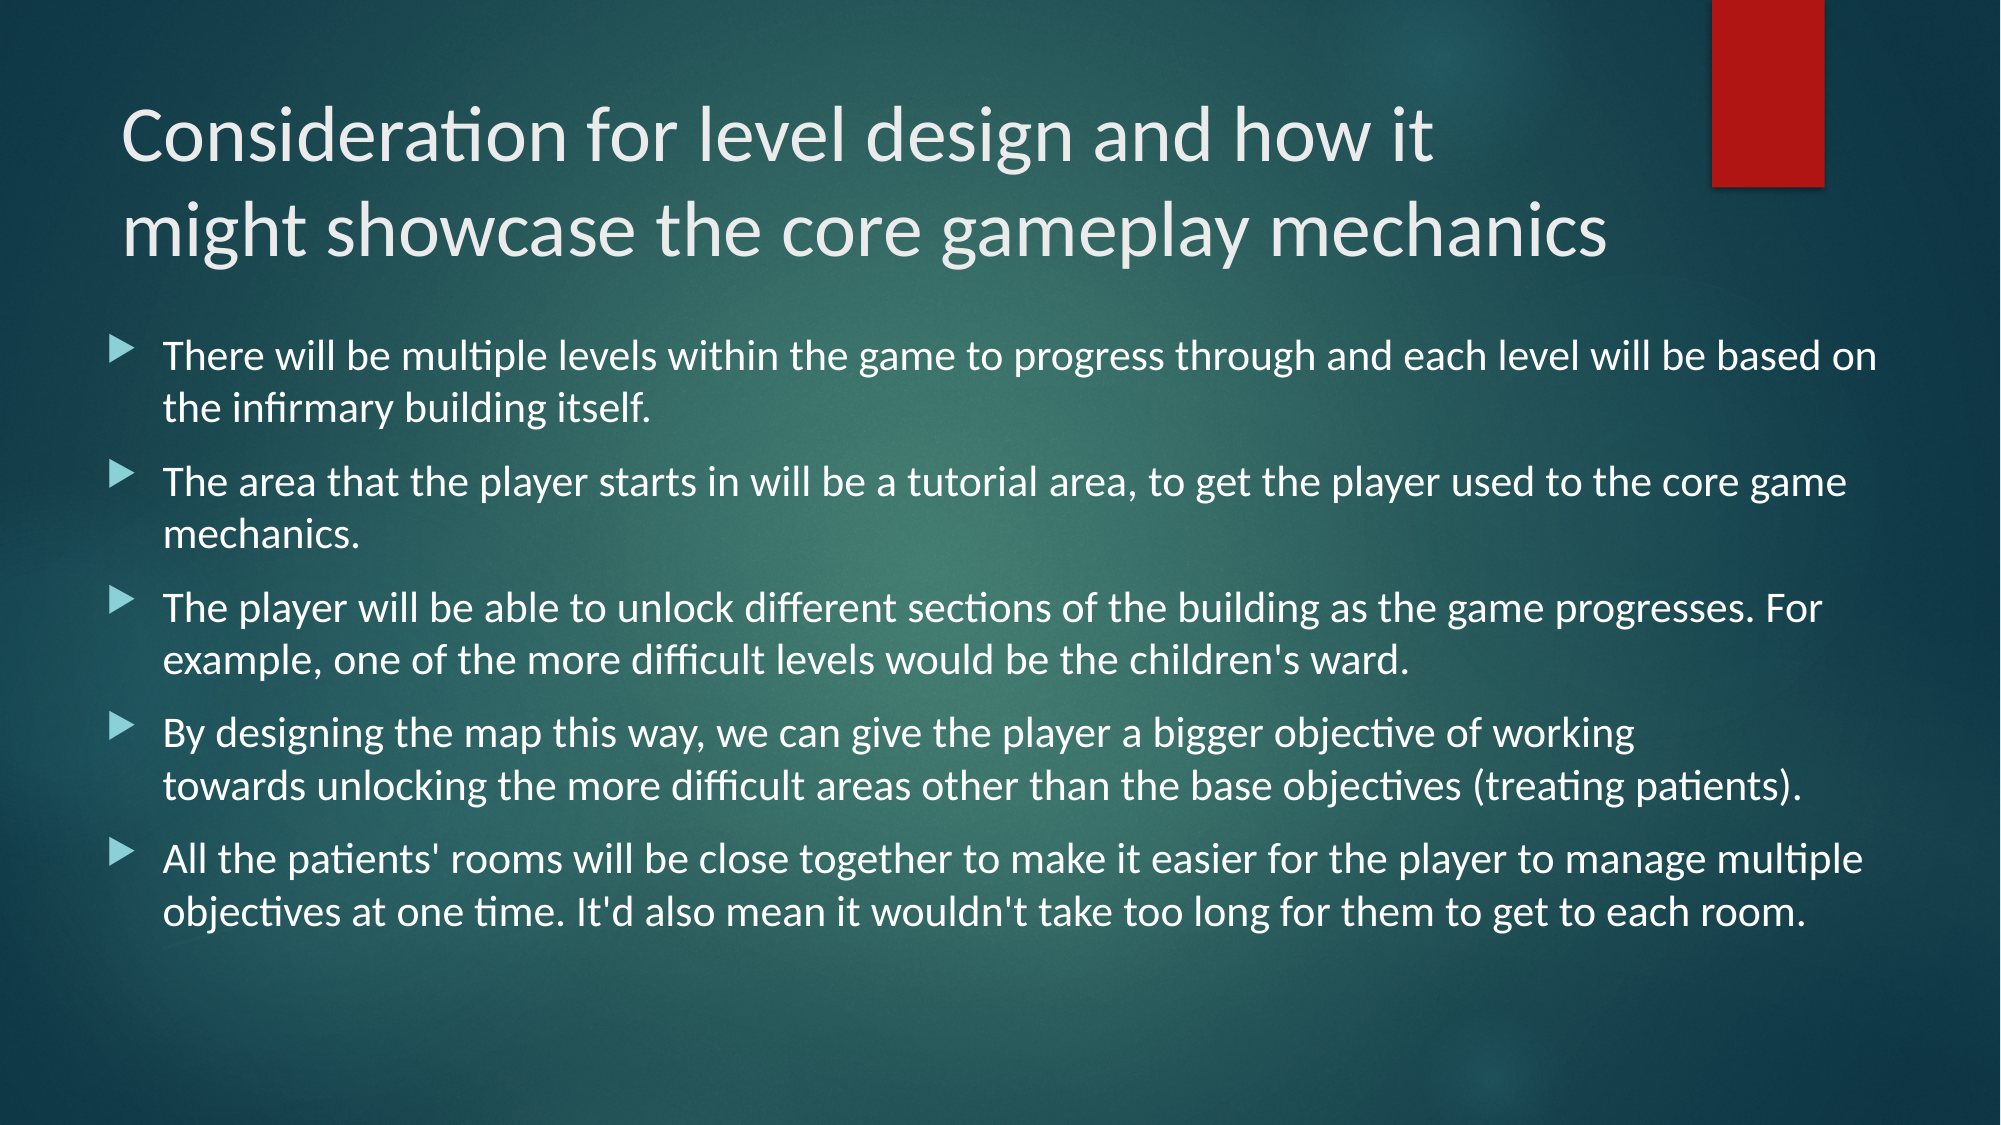

# Consideration for level design and how it might showcase the core gameplay mechanics
There will be multiple levels within the game to progress through and each level will be based on the infirmary building itself.
The area that the player starts in will be a tutorial area, to get the player used to the core game mechanics.
The player will be able to unlock different sections of the building as the game progresses. For example, one of the more difficult levels would be the children's ward.
By designing the map this way, we can give the player a bigger objective of working towards unlocking the more difficult areas other than the base objectives (treating patients).
All the patients' rooms will be close together to make it easier for the player to manage multiple objectives at one time. It'd also mean it wouldn't take too long for them to get to each room.